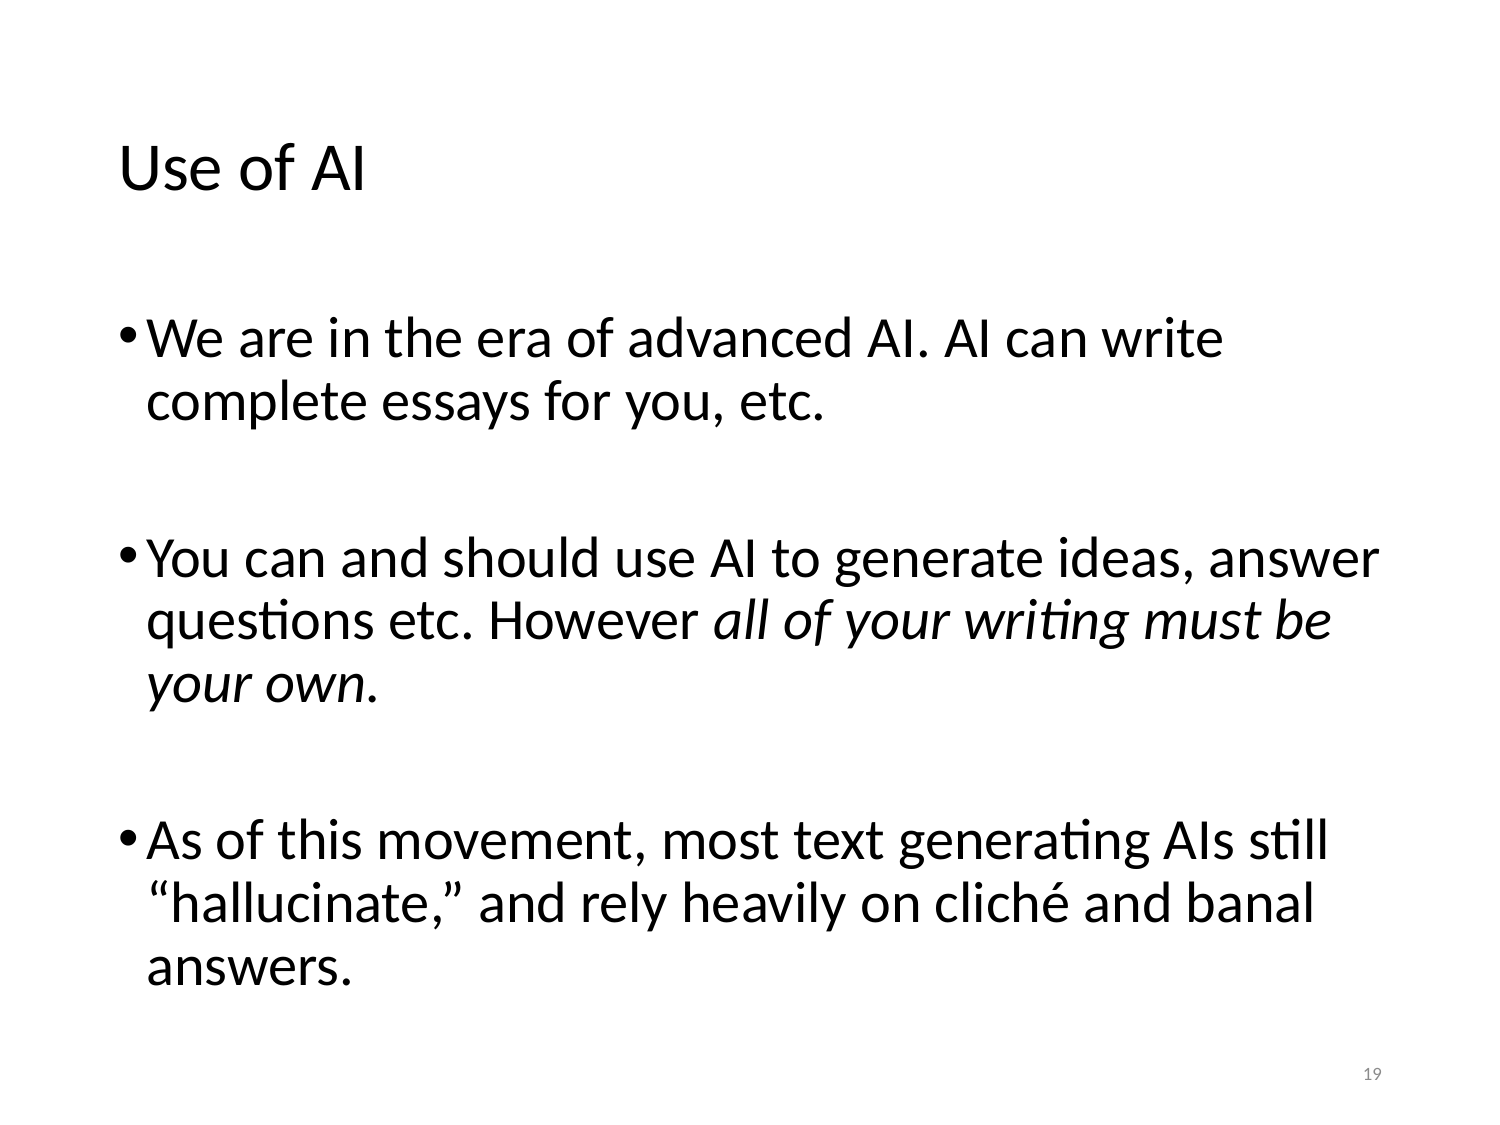

# Use of AI
We are in the era of advanced AI. AI can write complete essays for you, etc.

You can and should use AI to generate ideas, answer questions etc. However all of your writing must be your own.

As of this movement, most text generating AIs still “hallucinate,” and rely heavily on cliché and banal answers.
19